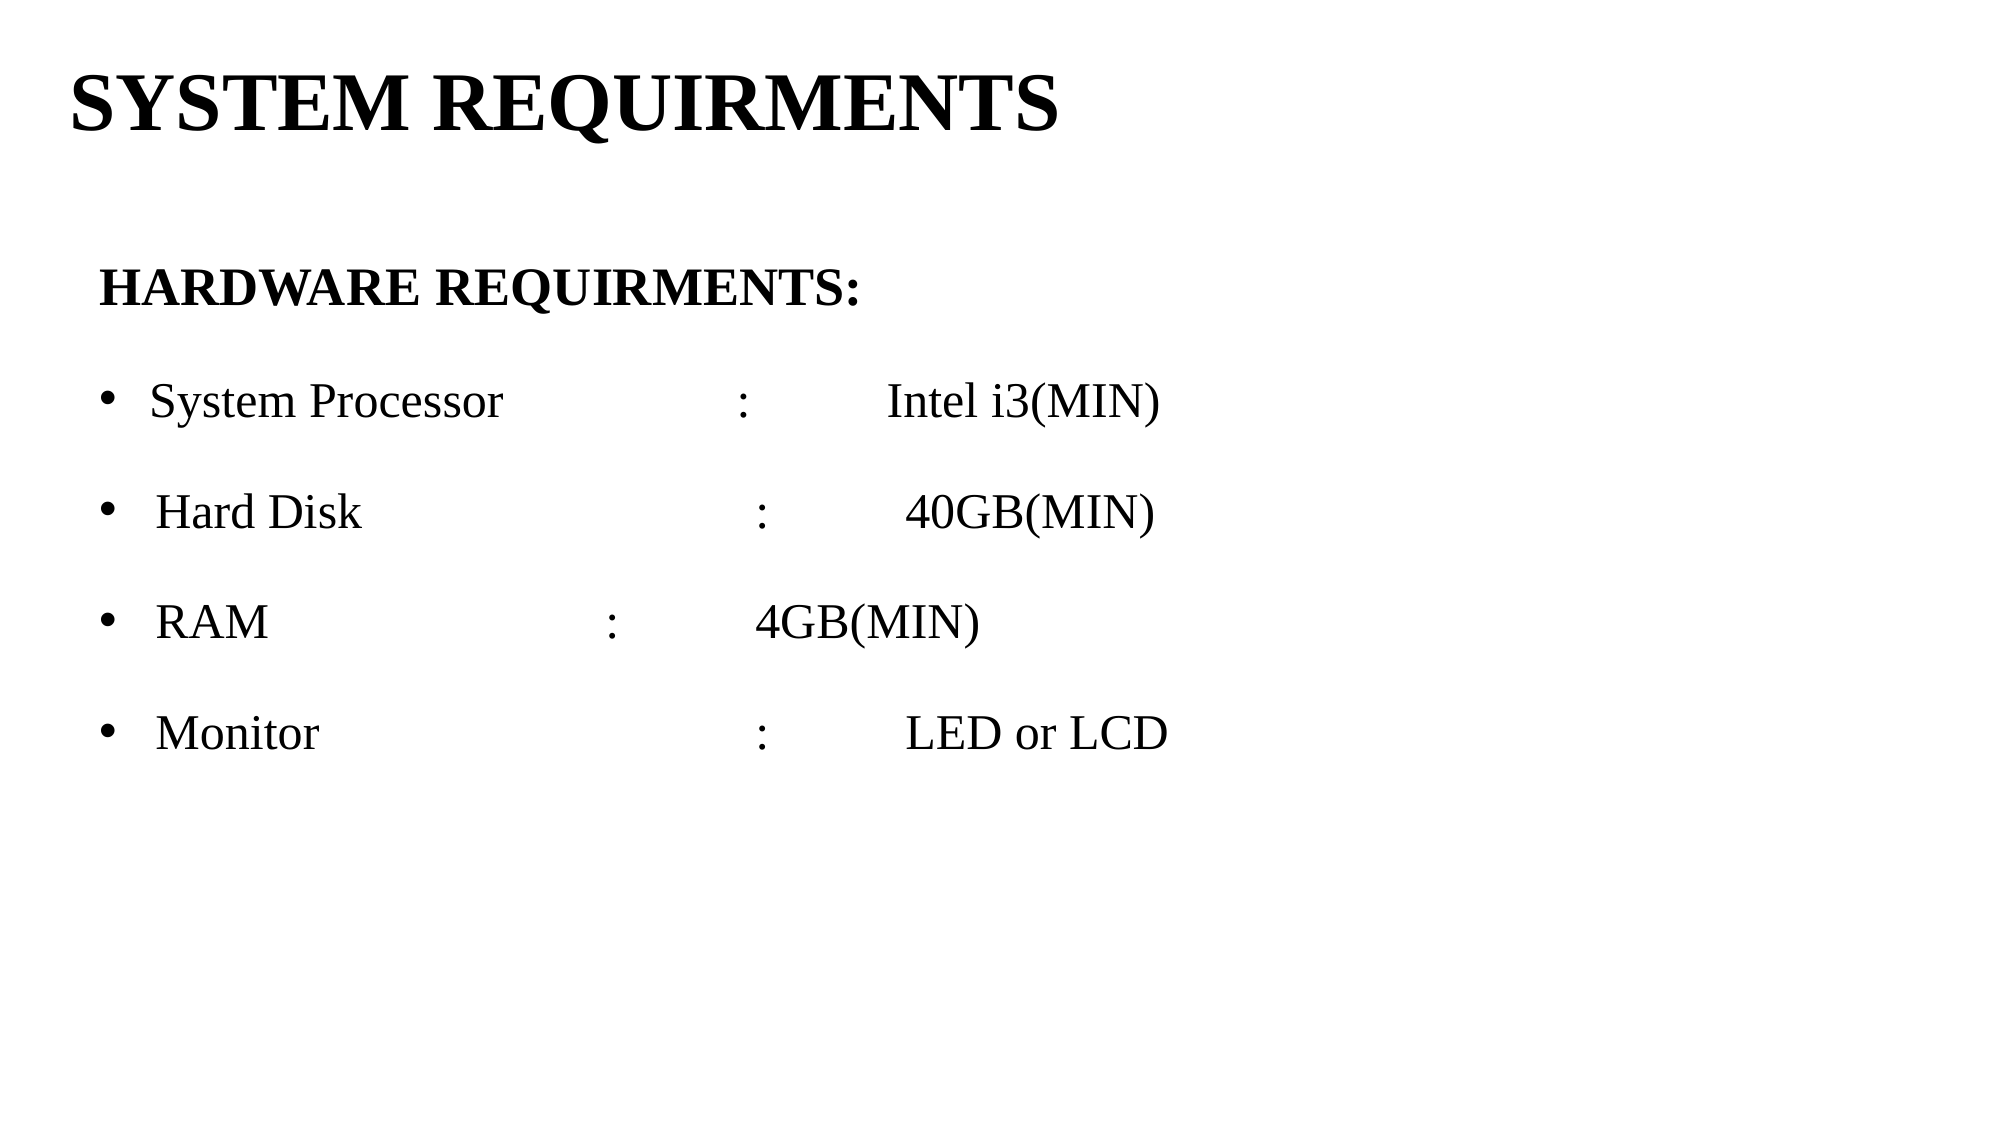

# SYSTEM REQUIRMENTS
HARDWARE REQUIRMENTS:
 System Processor		:	Intel i3(MIN)
Hard Disk			:	40GB(MIN)
RAM			:	4GB(MIN)
Monitor			:	LED or LCD